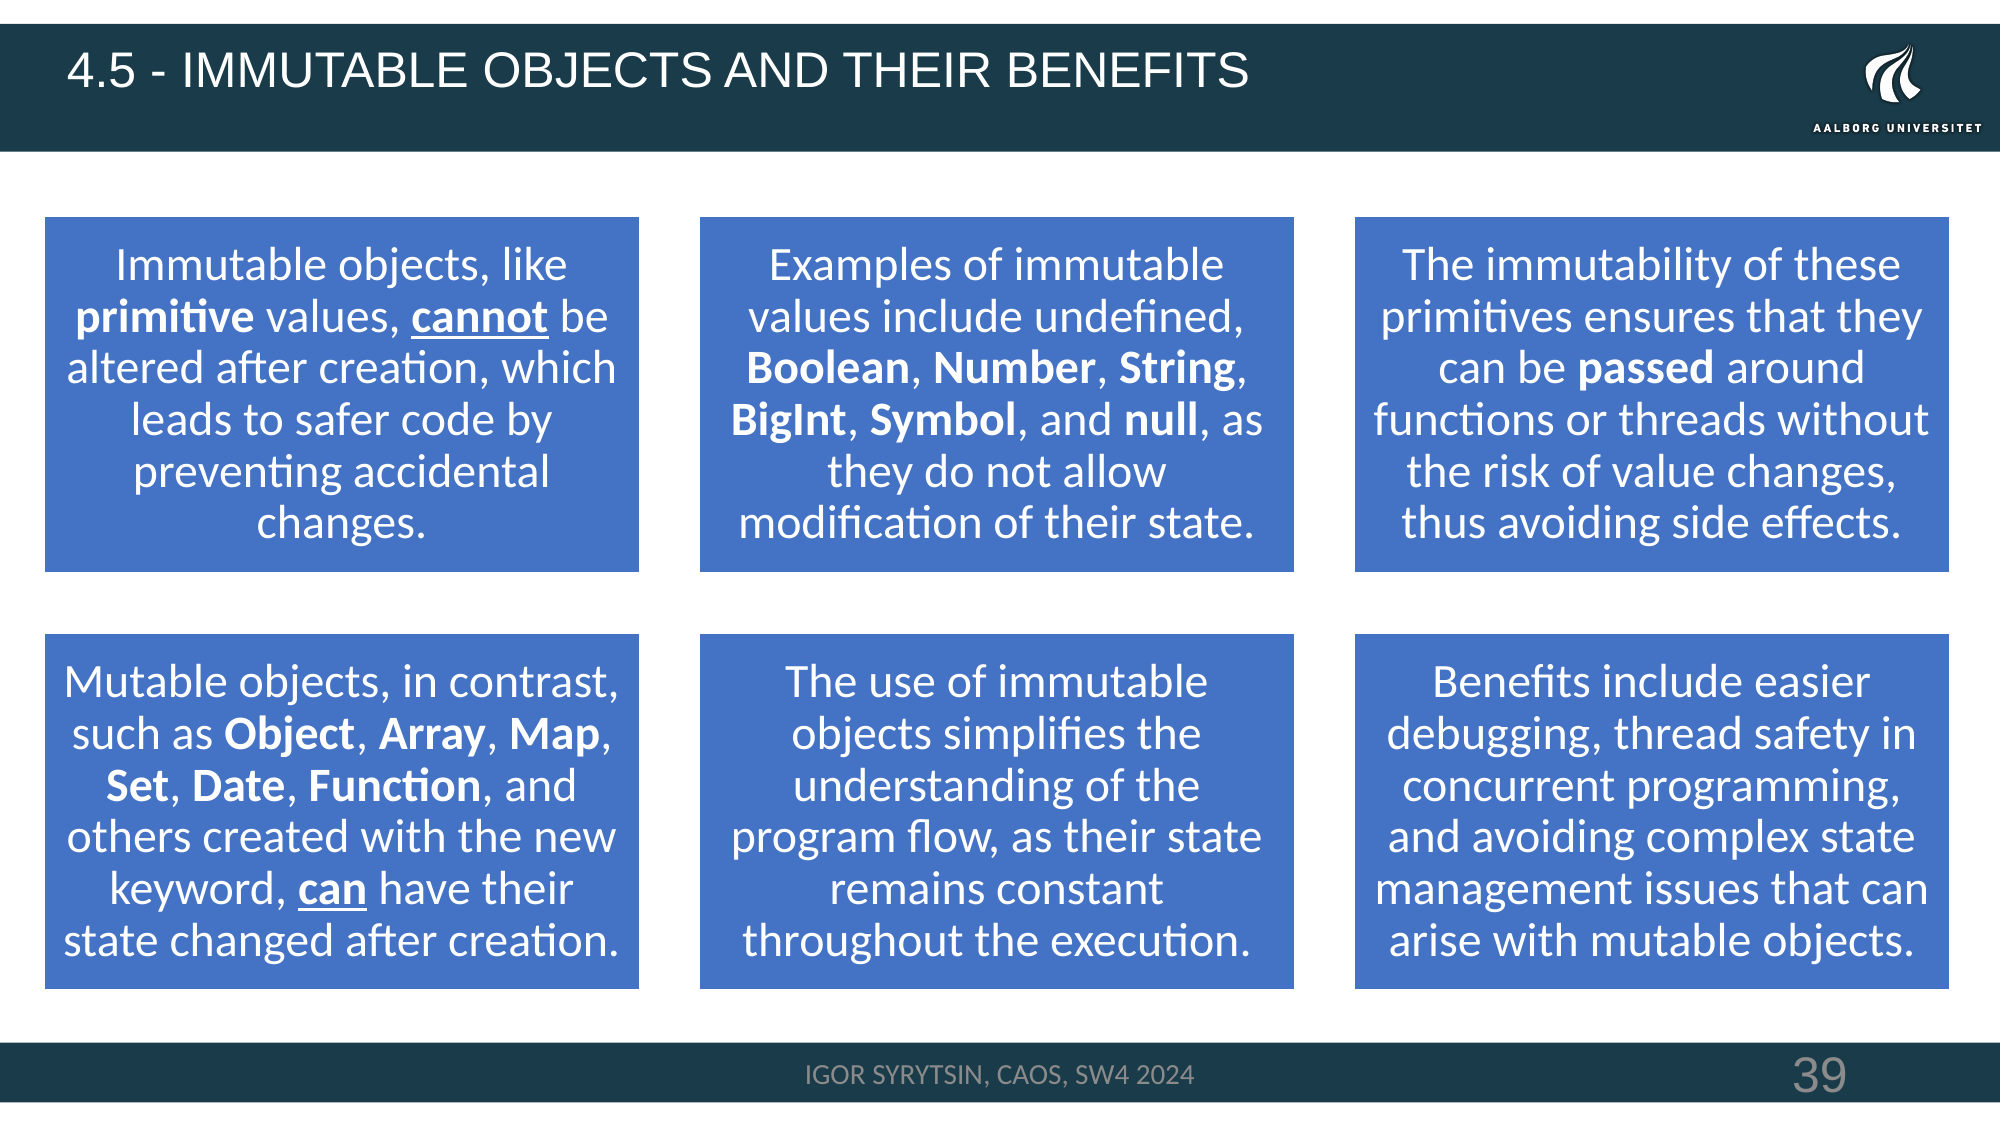

# 4.5 - IMMUTABLE OBJECTS AND THEIR BENEFITS
Immutable objects, like primitive values, cannot be altered after creation, which leads to safer code by preventing accidental changes.
Examples of immutable values include undefined, Boolean, Number, String, BigInt, Symbol, and null, as they do not allow modification of their state.
The immutability of these primitives ensures that they can be passed around functions or threads without the risk of value changes, thus avoiding side effects.
Mutable objects, in contrast, such as Object, Array, Map, Set, Date, Function, and others created with the new keyword, can have their state changed after creation.
The use of immutable objects simplifies the understanding of the program flow, as their state remains constant throughout the execution.
Benefits include easier debugging, thread safety in concurrent programming, and avoiding complex state management issues that can arise with mutable objects.
IGOR SYRYTSIN, CAOS, SW4 2024